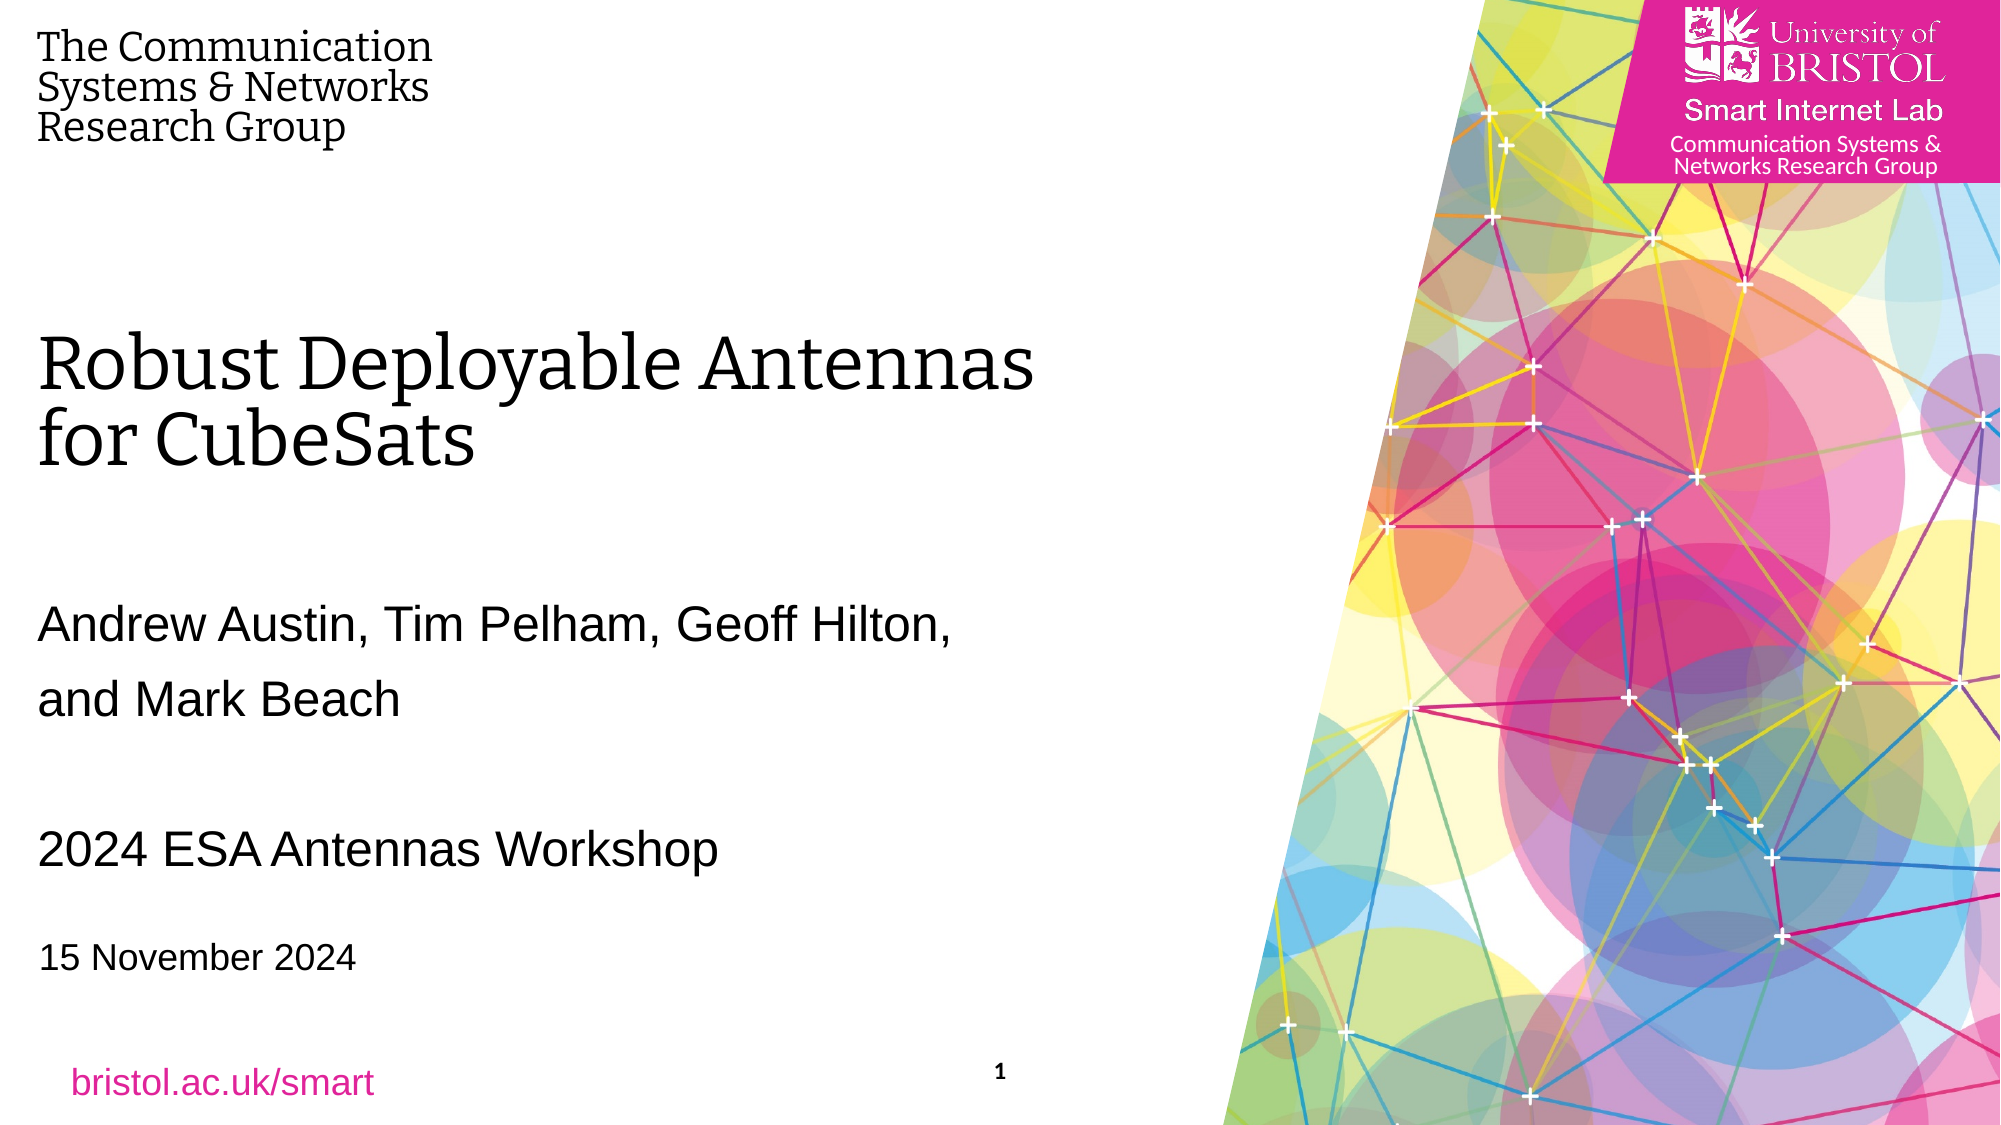

The Communication
Systems & Networks
Research Group
# Robust Deployable Antennas for CubeSats

Andrew Austin, Tim Pelham, Geoff Hilton,
and Mark Beach

2024 ESA Antennas Workshop
15 November 2024
1